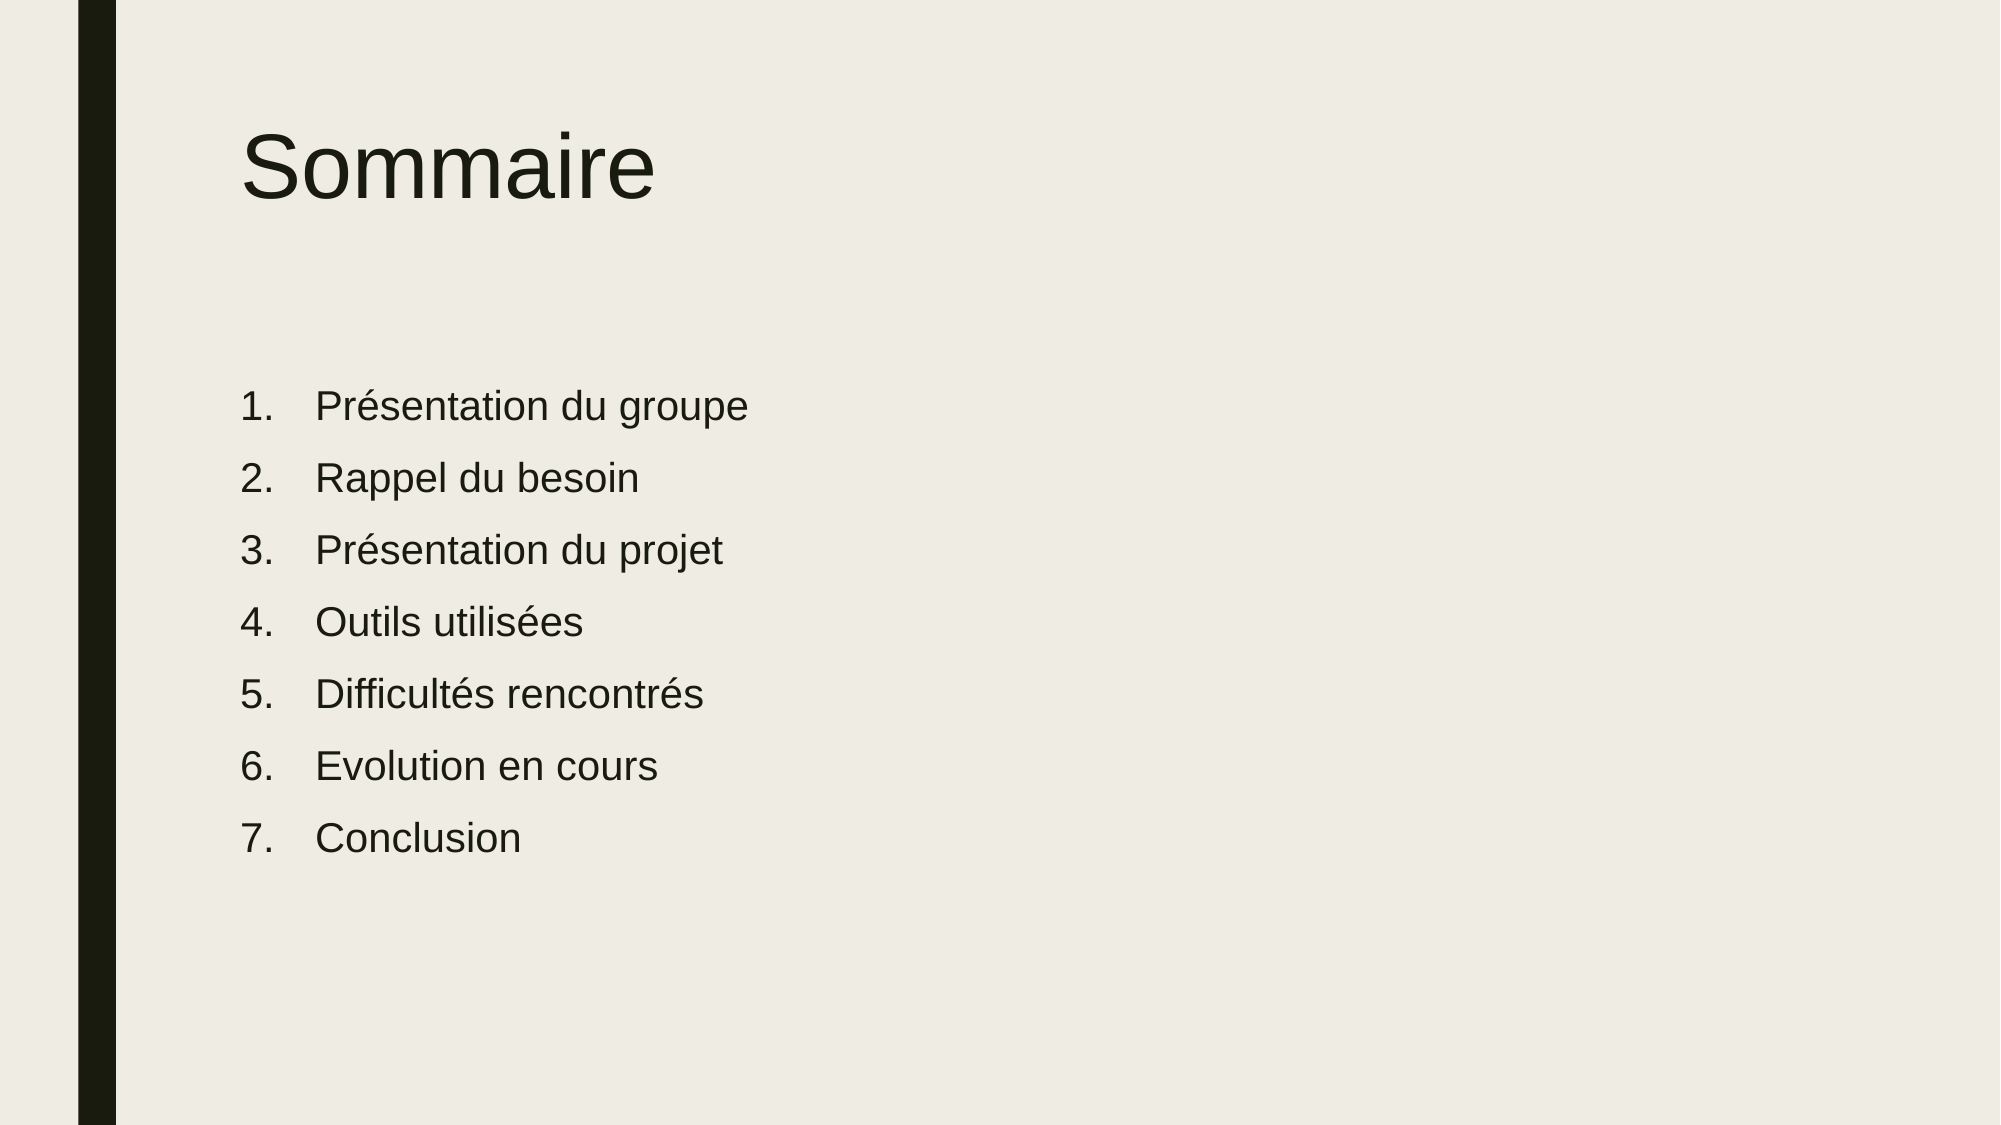

# Sommaire
Présentation du groupe
Rappel du besoin
Présentation du projet
Outils utilisées
Difficultés rencontrés
Evolution en cours
Conclusion